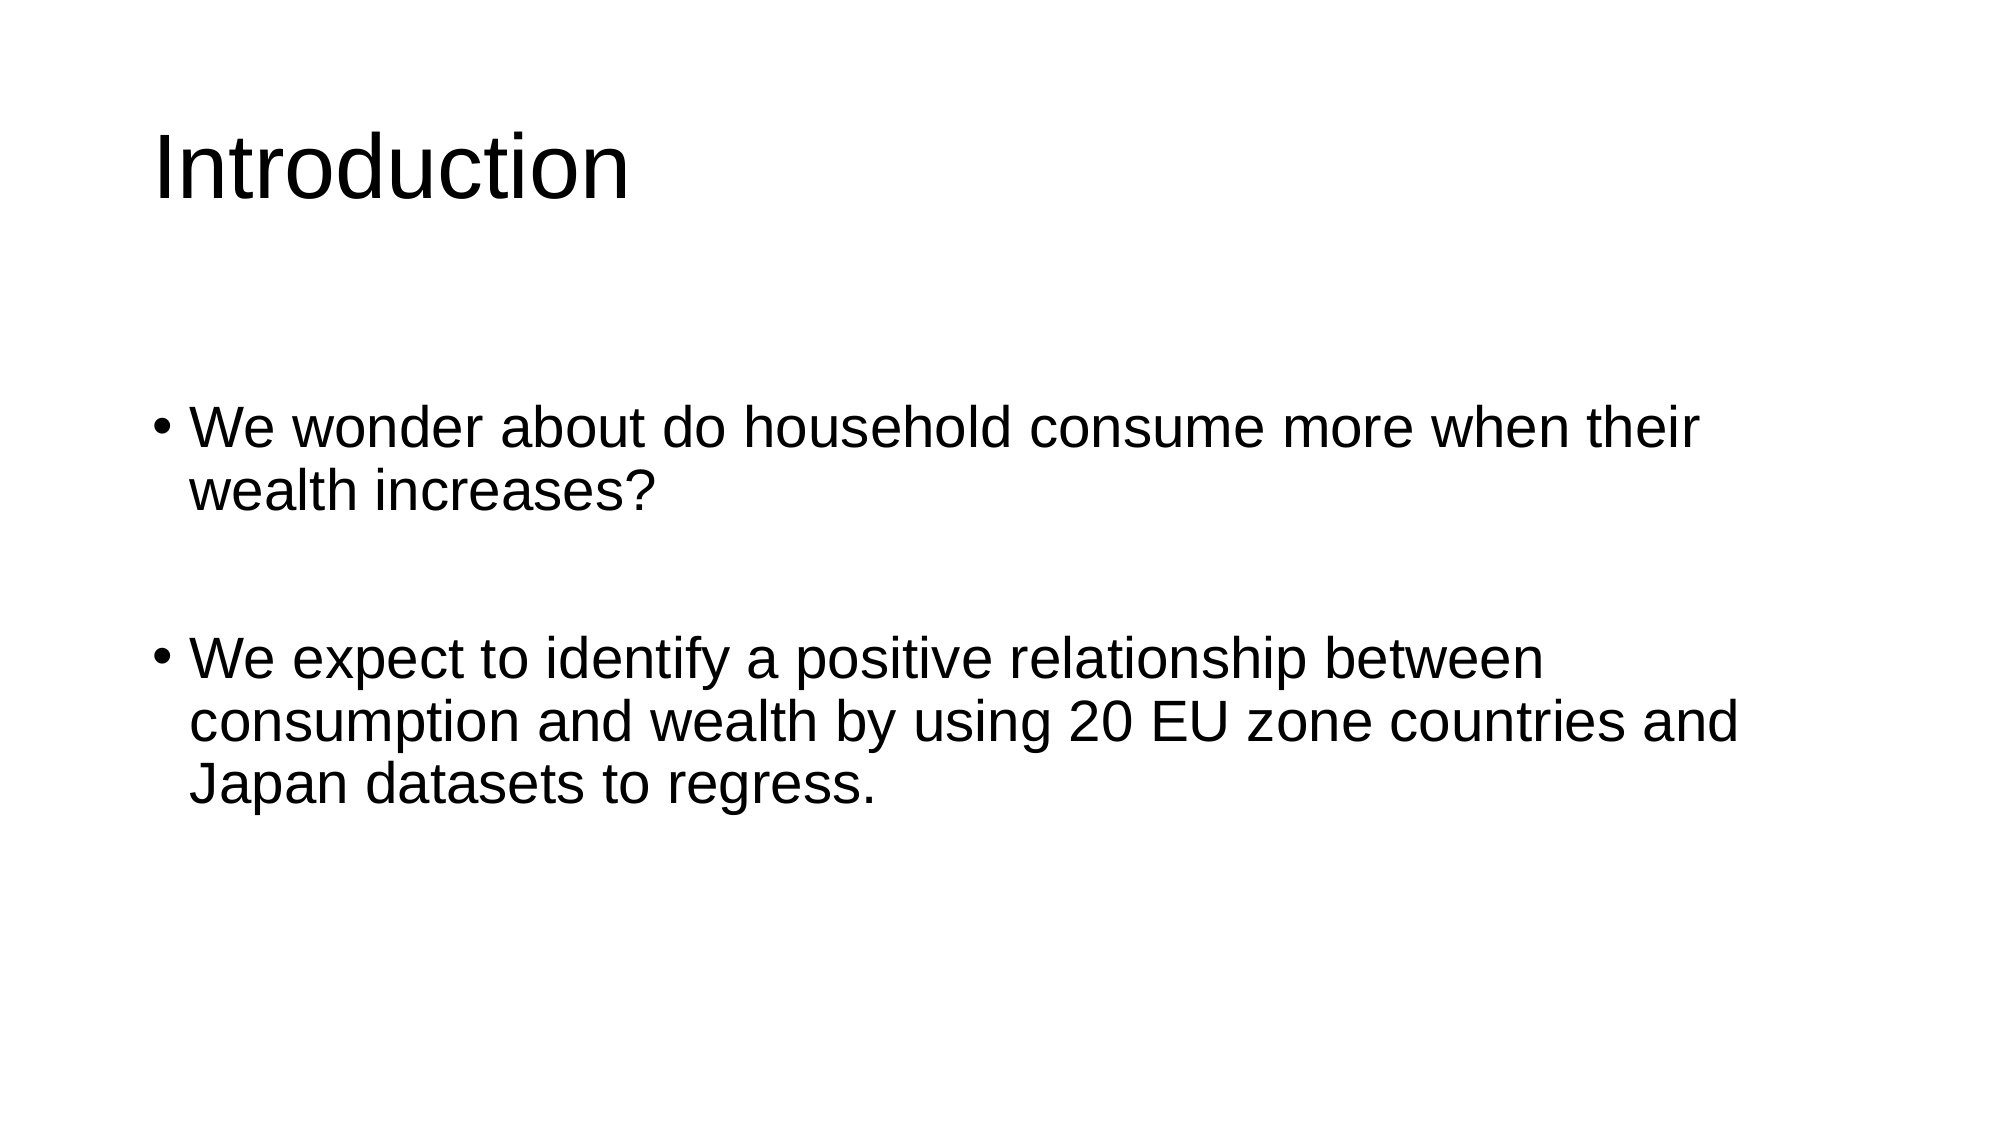

# Introduction

We wonder about do household consume more when their wealth increases?

We expect to identify a positive relationship between consumption and wealth by using 20 EU zone countries and Japan datasets to regress.